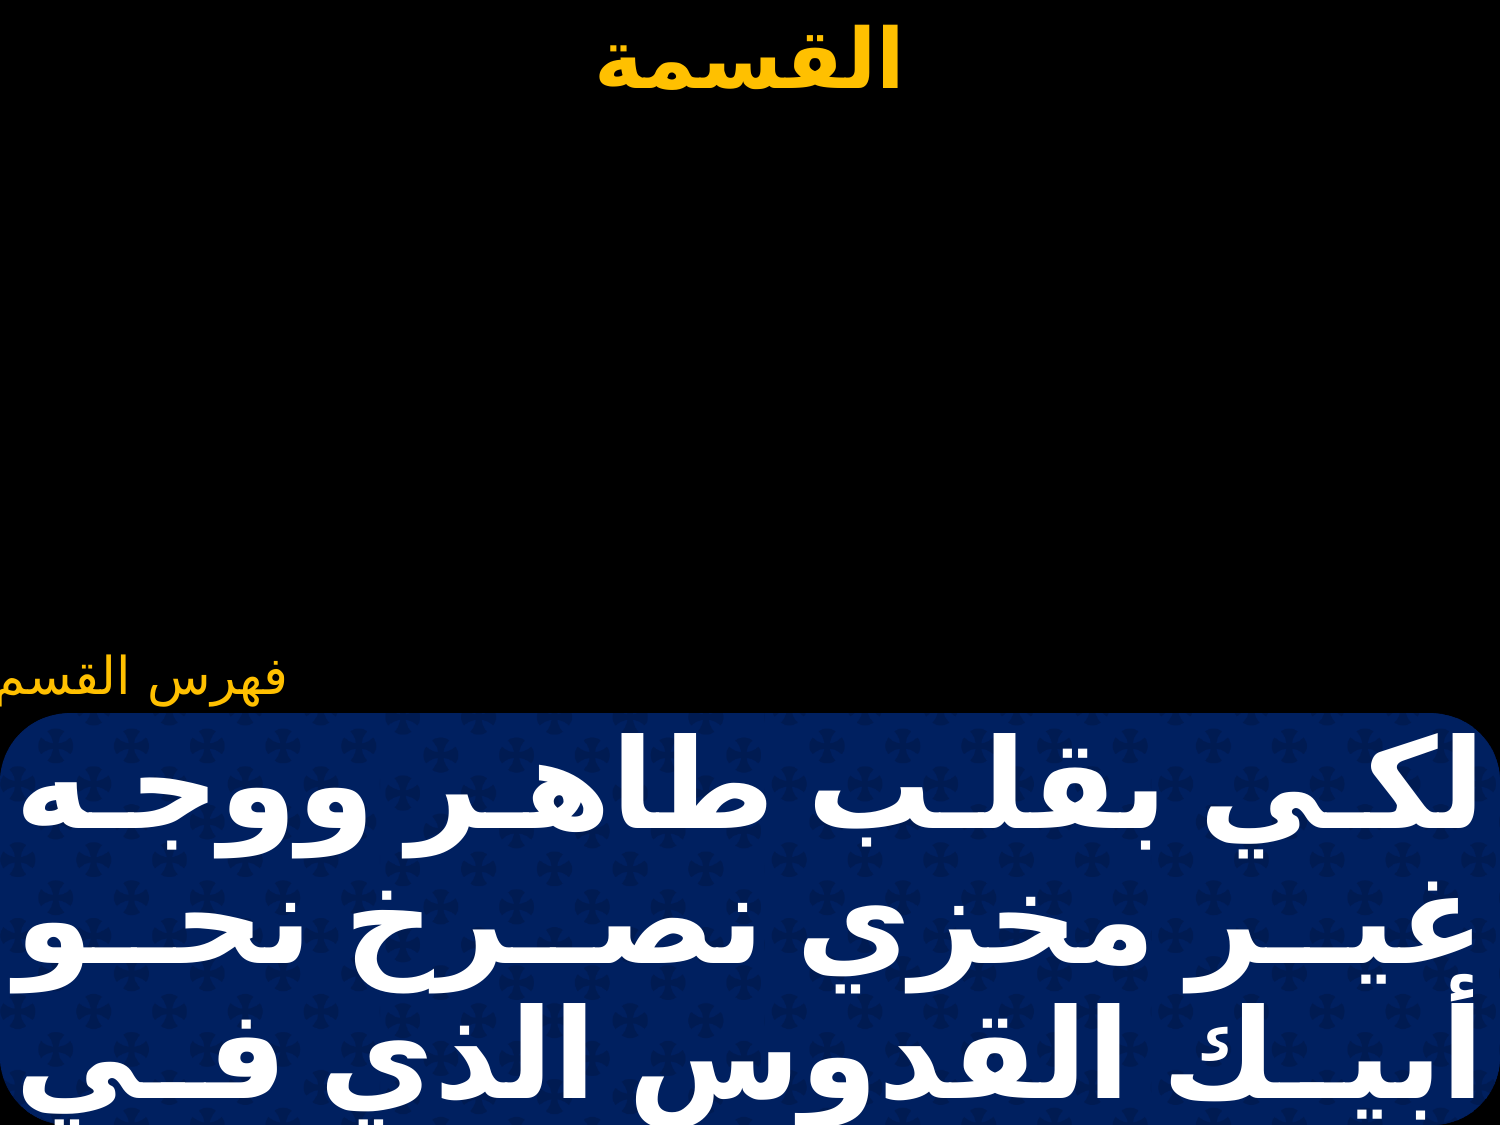

#
لكي بقلب طاهر ووجه غير مخزي نصرخ نحو أبيك القدوس الذي في السموات ونقول: